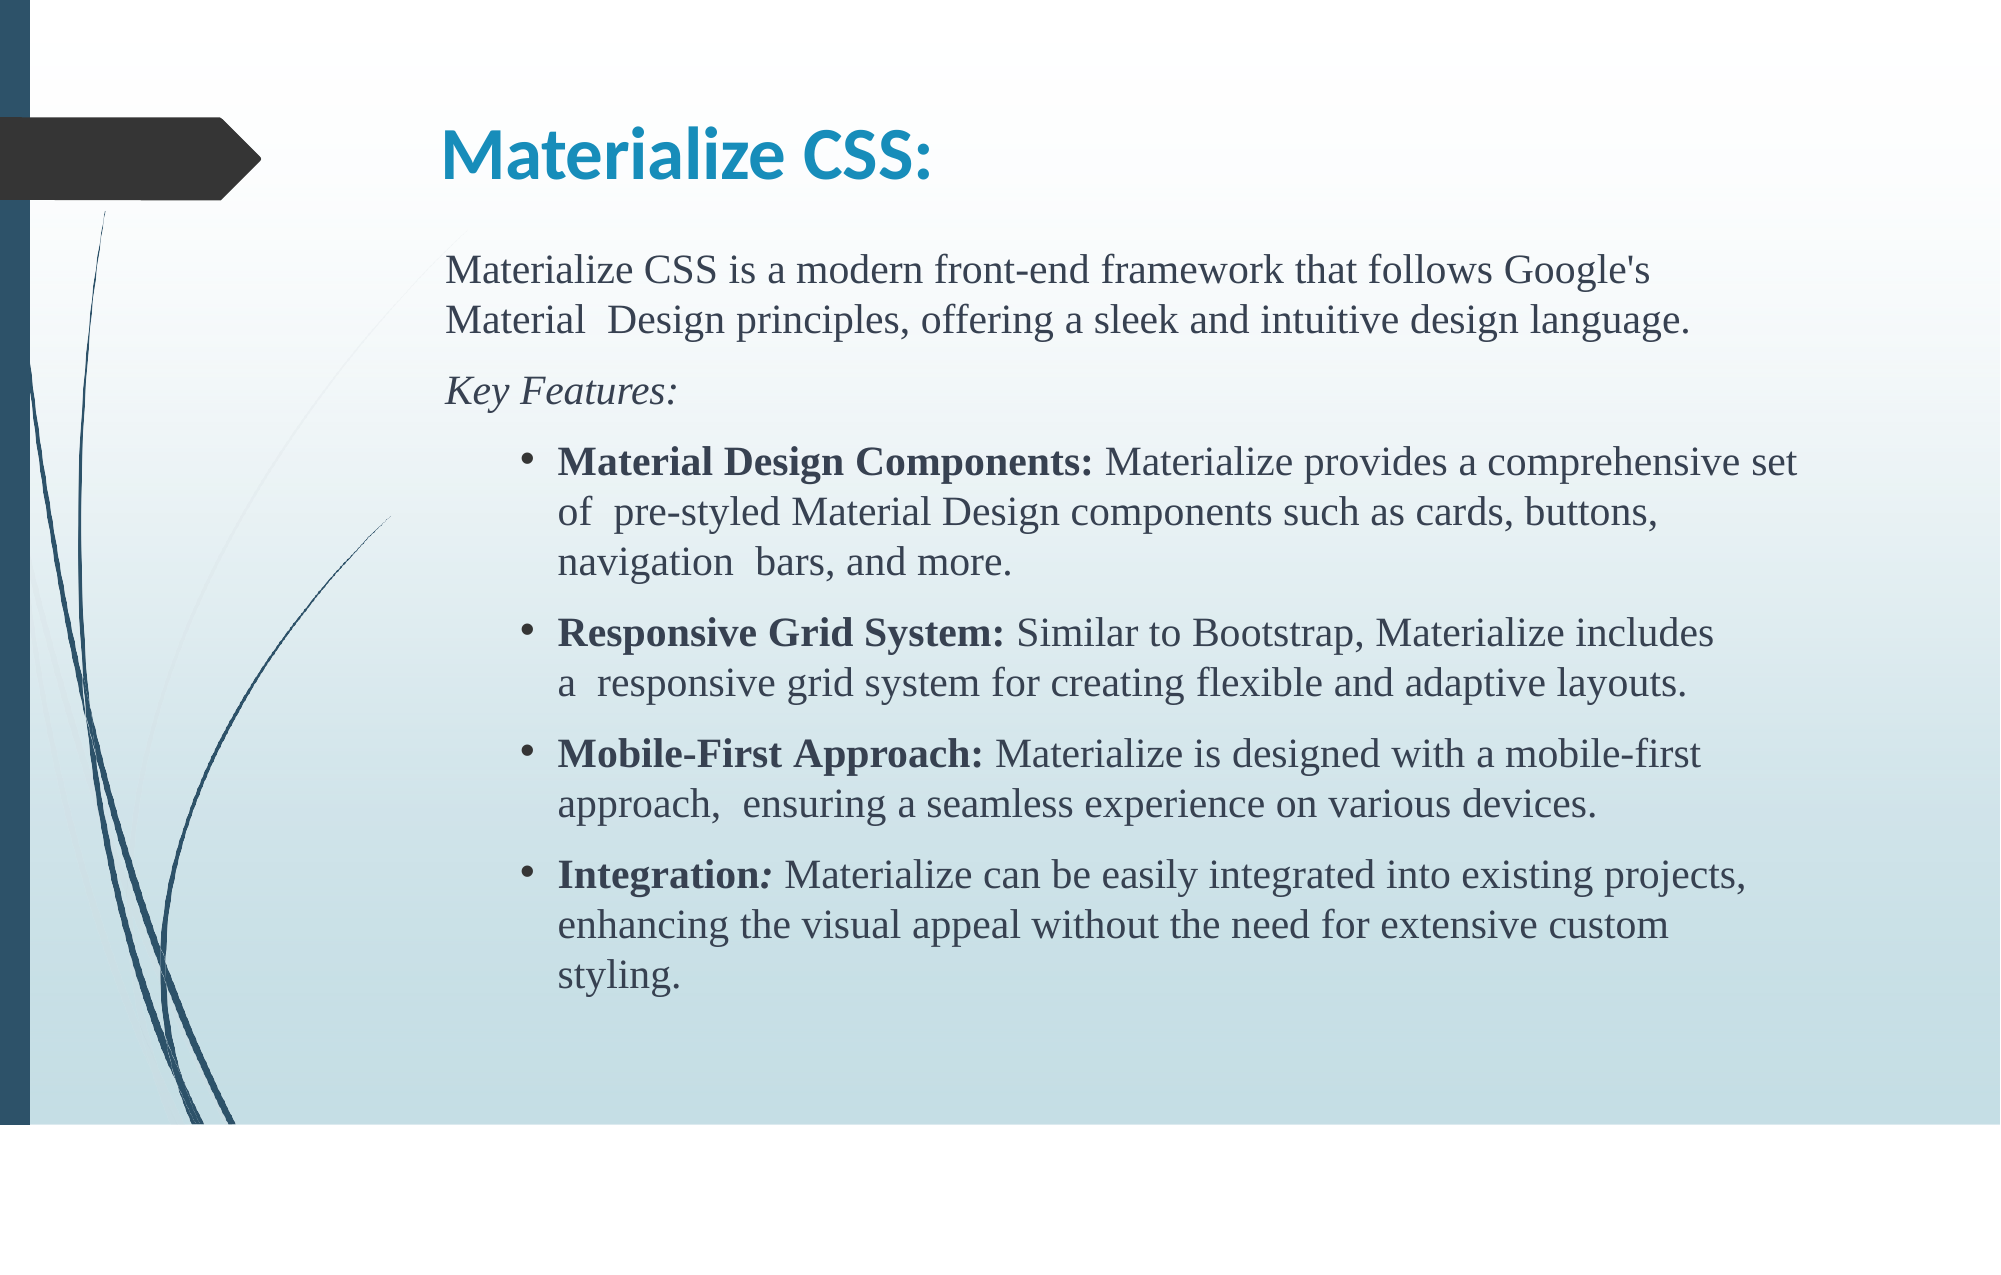

# Materialize CSS:
Materialize CSS is a modern front-end framework that follows Google's Material  Design principles, offering a sleek and intuitive design language.
Key Features:
Material Design Components: Materialize provides a comprehensive set of  pre-styled Material Design components such as cards, buttons, navigation  bars, and more.
Responsive Grid System: Similar to Bootstrap, Materialize includes a  responsive grid system for creating flexible and adaptive layouts.
Mobile-First Approach: Materialize is designed with a mobile-first approach,  ensuring a seamless experience on various devices.
Integration: Materialize can be easily integrated into existing projects,  enhancing the visual appeal without the need for extensive custom styling.